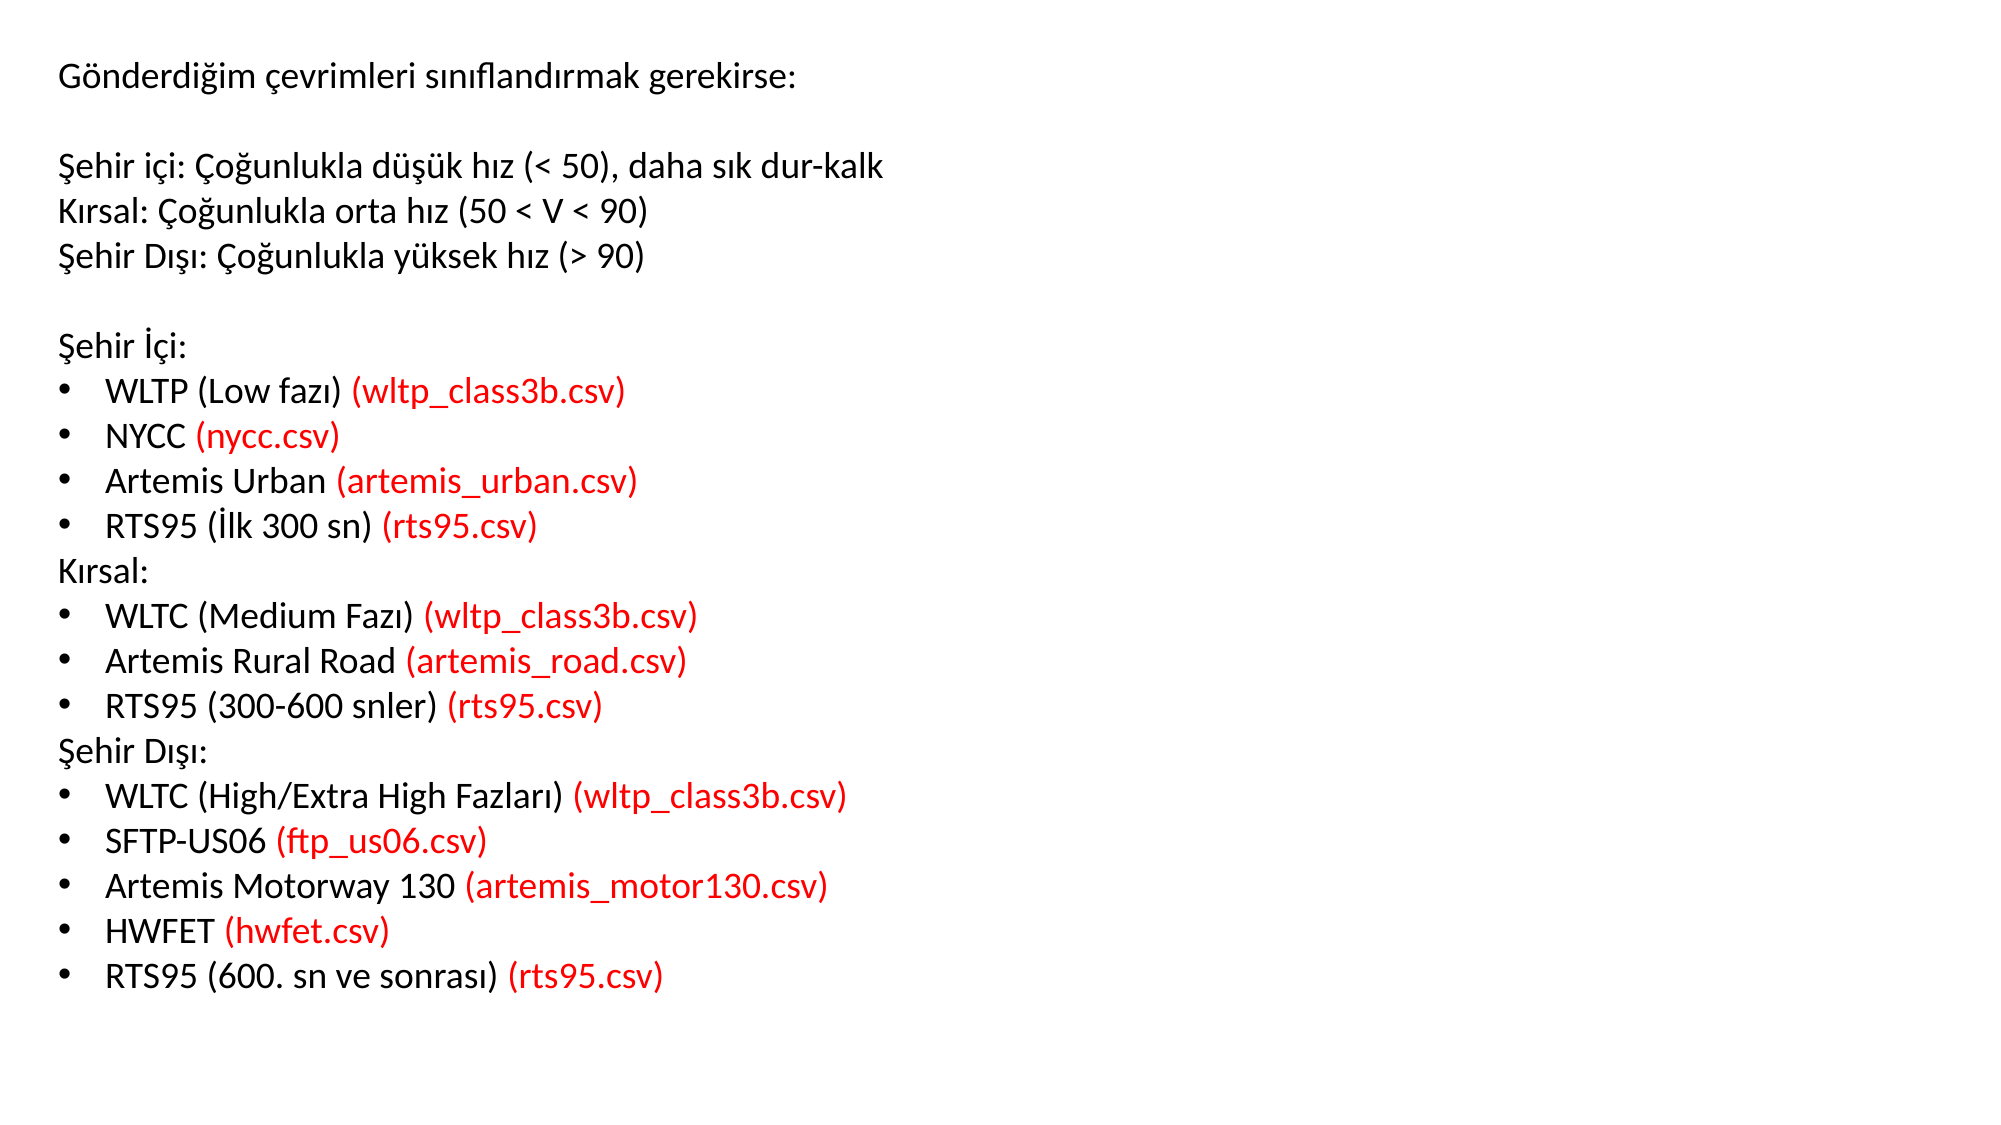

Gönderdiğim çevrimleri sınıflandırmak gerekirse:

Şehir içi: Çoğunlukla düşük hız (< 50), daha sık dur-kalk
Kırsal: Çoğunlukla orta hız (50 < V < 90)
Şehir Dışı: Çoğunlukla yüksek hız (> 90)

Şehir İçi:
WLTP (Low fazı) (wltp_class3b.csv)
NYCC (nycc.csv)
Artemis Urban (artemis_urban.csv)
RTS95 (İlk 300 sn) (rts95.csv)
Kırsal:
WLTC (Medium Fazı) (wltp_class3b.csv)
Artemis Rural Road (artemis_road.csv)
RTS95 (300-600 snler) (rts95.csv)
Şehir Dışı:
WLTC (High/Extra High Fazları) (wltp_class3b.csv)
SFTP-US06 (ftp_us06.csv)
Artemis Motorway 130 (artemis_motor130.csv)
HWFET (hwfet.csv)
RTS95 (600. sn ve sonrası) (rts95.csv)